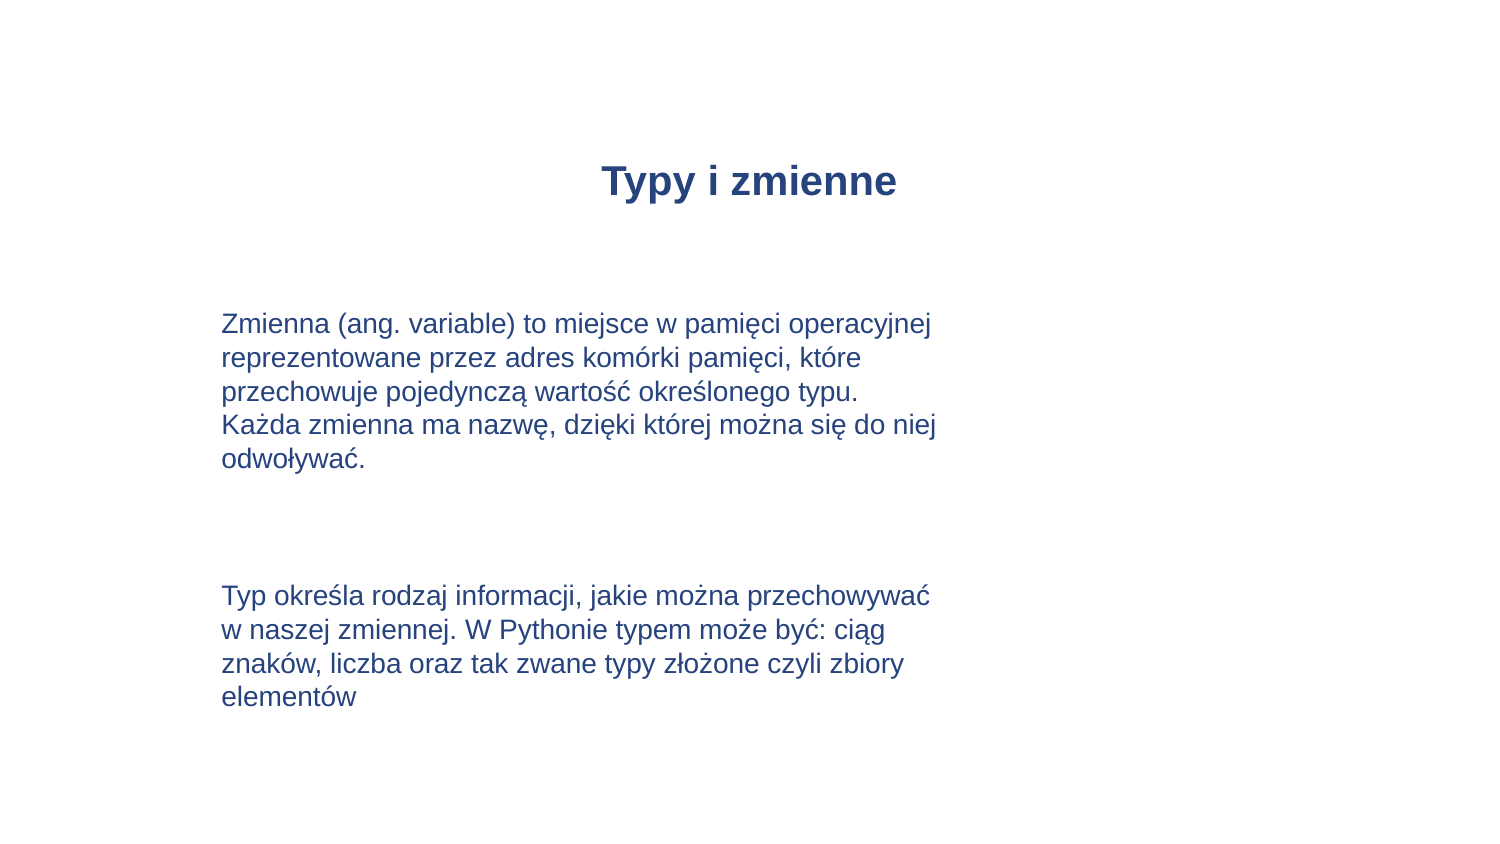

# Typy i zmienne
Zmienna (ang. variable) to miejsce w pamięci operacyjnej reprezentowane przez adres komórki pamięci, które przechowuje pojedynczą wartość określonego typu.
Każda zmienna ma nazwę, dzięki której można się do niej odwoływać.
Typ określa rodzaj informacji, jakie można przechowywać w naszej zmiennej. W Pythonie typem może być: ciąg znaków, liczba oraz tak zwane typy złożone czyli zbiory elementów